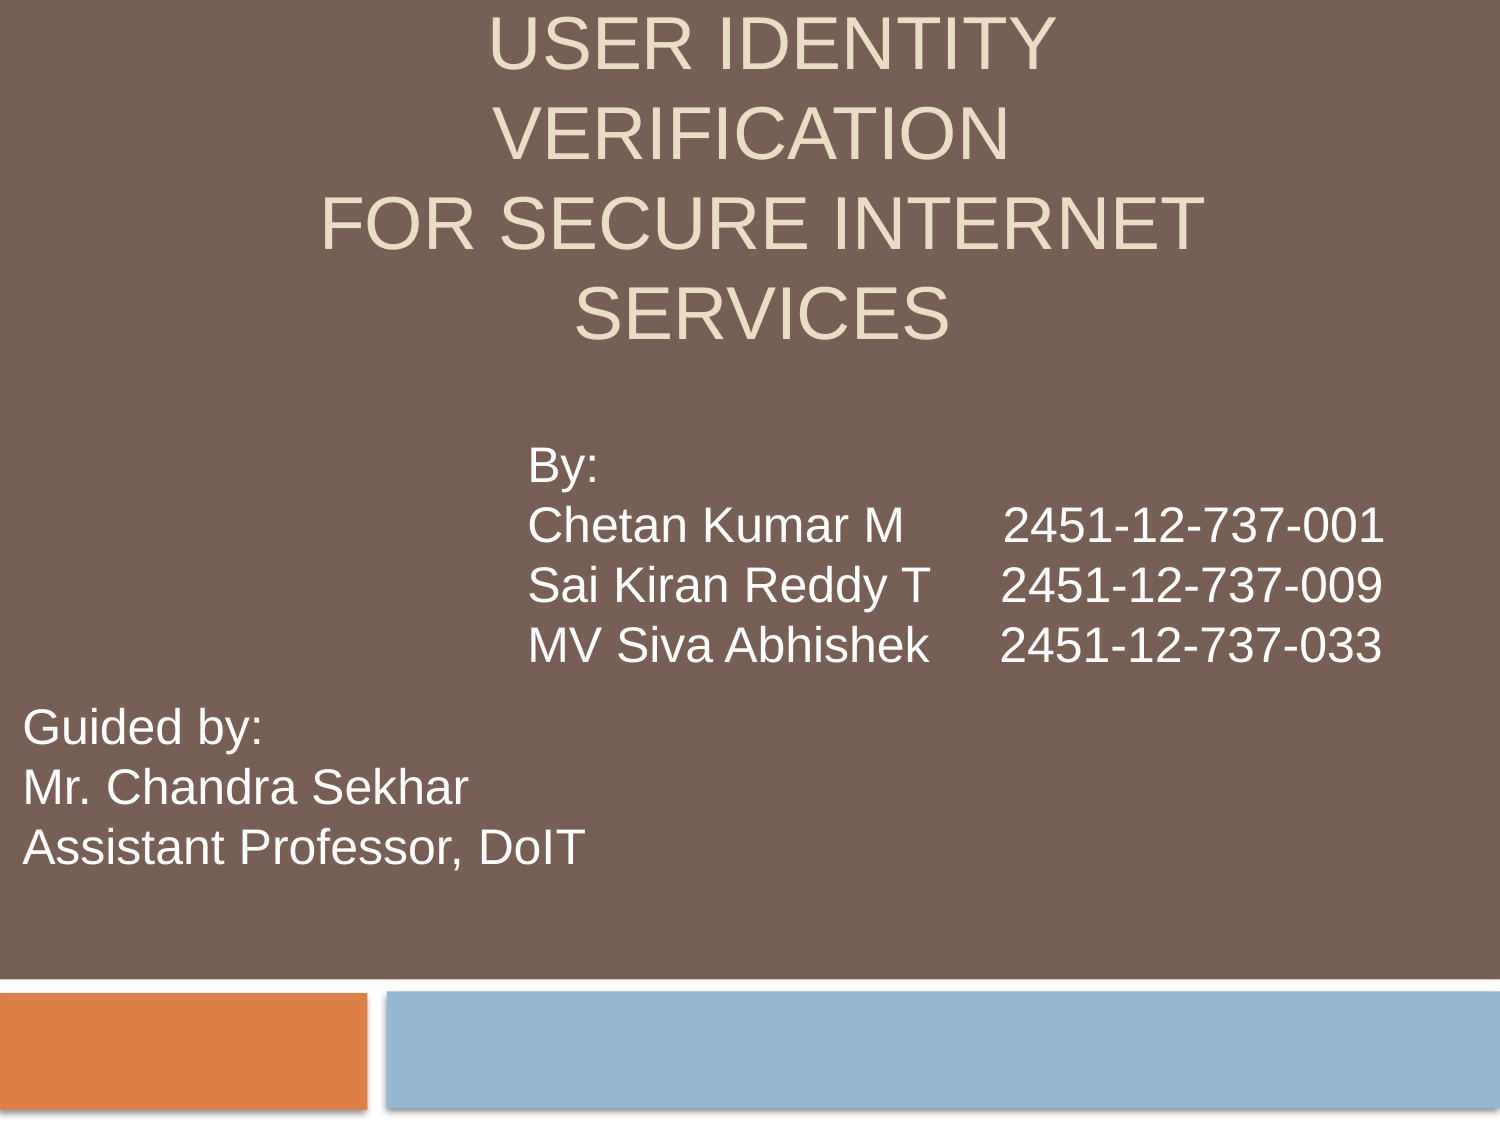

# Continuous and Transparent User Identity Verification for Secure Internet Services
By:
Chetan Kumar M       2451-12-737-001
Sai Kiran Reddy T     2451-12-737-009
MV Siva Abhishek     2451-12-737-033
Guided by:
Mr. Chandra Sekhar
Assistant Professor, DoIT